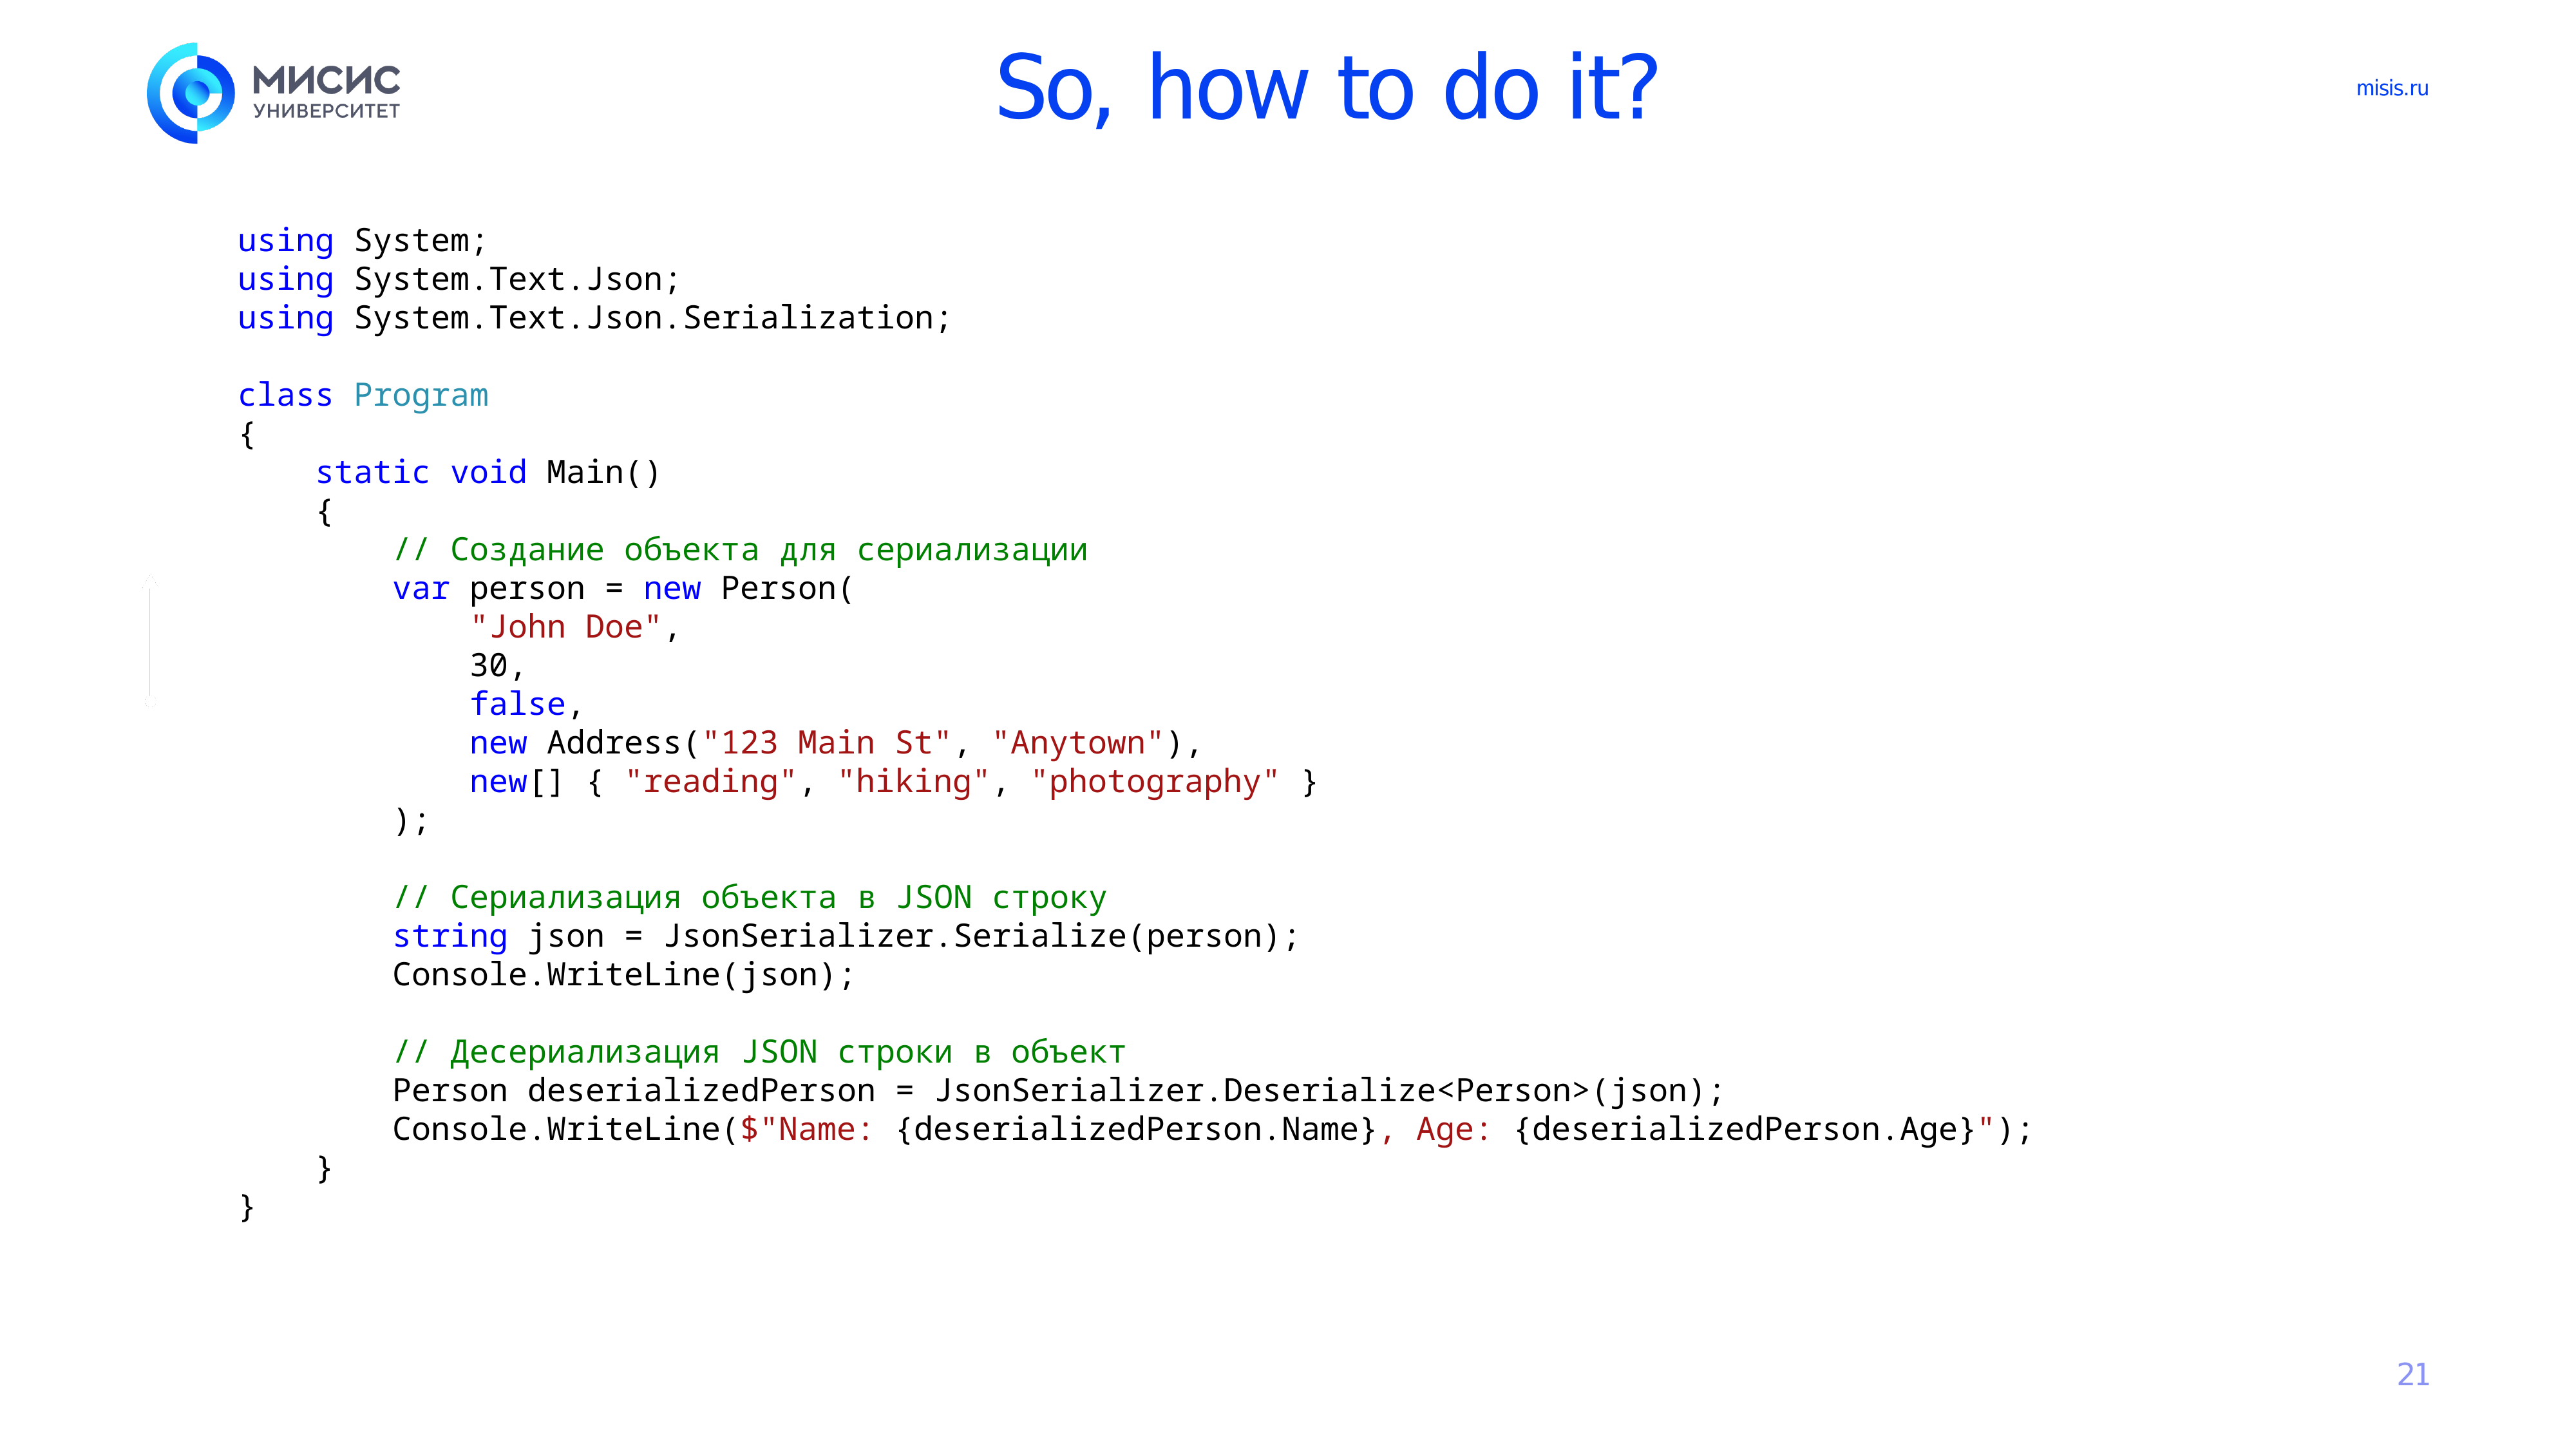

# So, how to do it?
using System;
using System.Text.Json;
using System.Text.Json.Serialization;

class Program
{
    static void Main()
    {
        // Создание объекта для сериализации
        var person = new Person(
            "John Doe",
            30,
            false,
            new Address("123 Main St", "Anytown"),
            new[] { "reading", "hiking", "photography" }
        );

        // Сериализация объекта в JSON строку
        string json = JsonSerializer.Serialize(person);
        Console.WriteLine(json);

        // Десериализация JSON строки в объект
        Person deserializedPerson = JsonSerializer.Deserialize<Person>(json);
        Console.WriteLine($"Name: {deserializedPerson.Name}, Age: {deserializedPerson.Age}");
    }
}
21